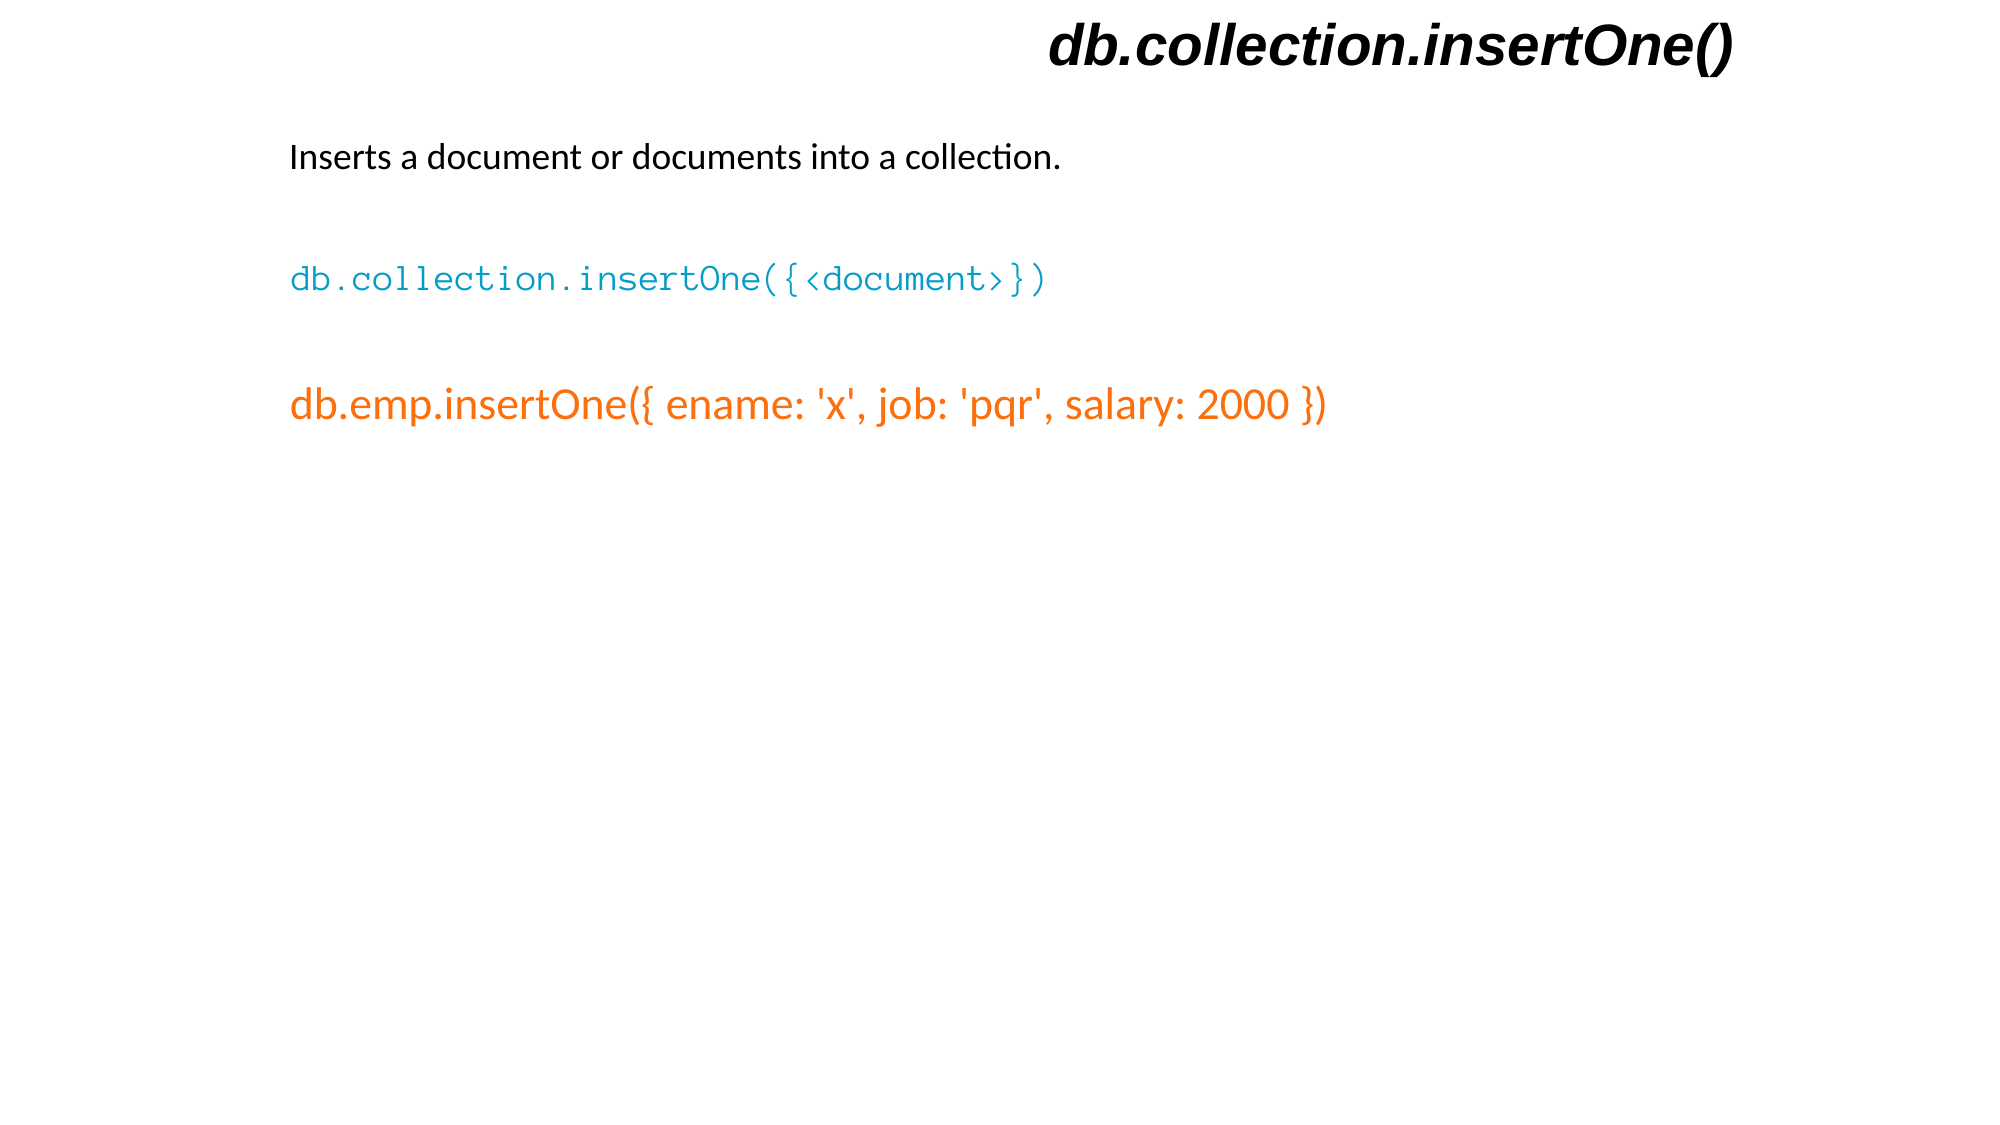

db.collection.insertOne()
Inserts a document or documents into a collection.
db.collection.insertOne({<document>})
db.emp.insertOne({ ename: 'x', job: 'pqr', salary: 2000 })